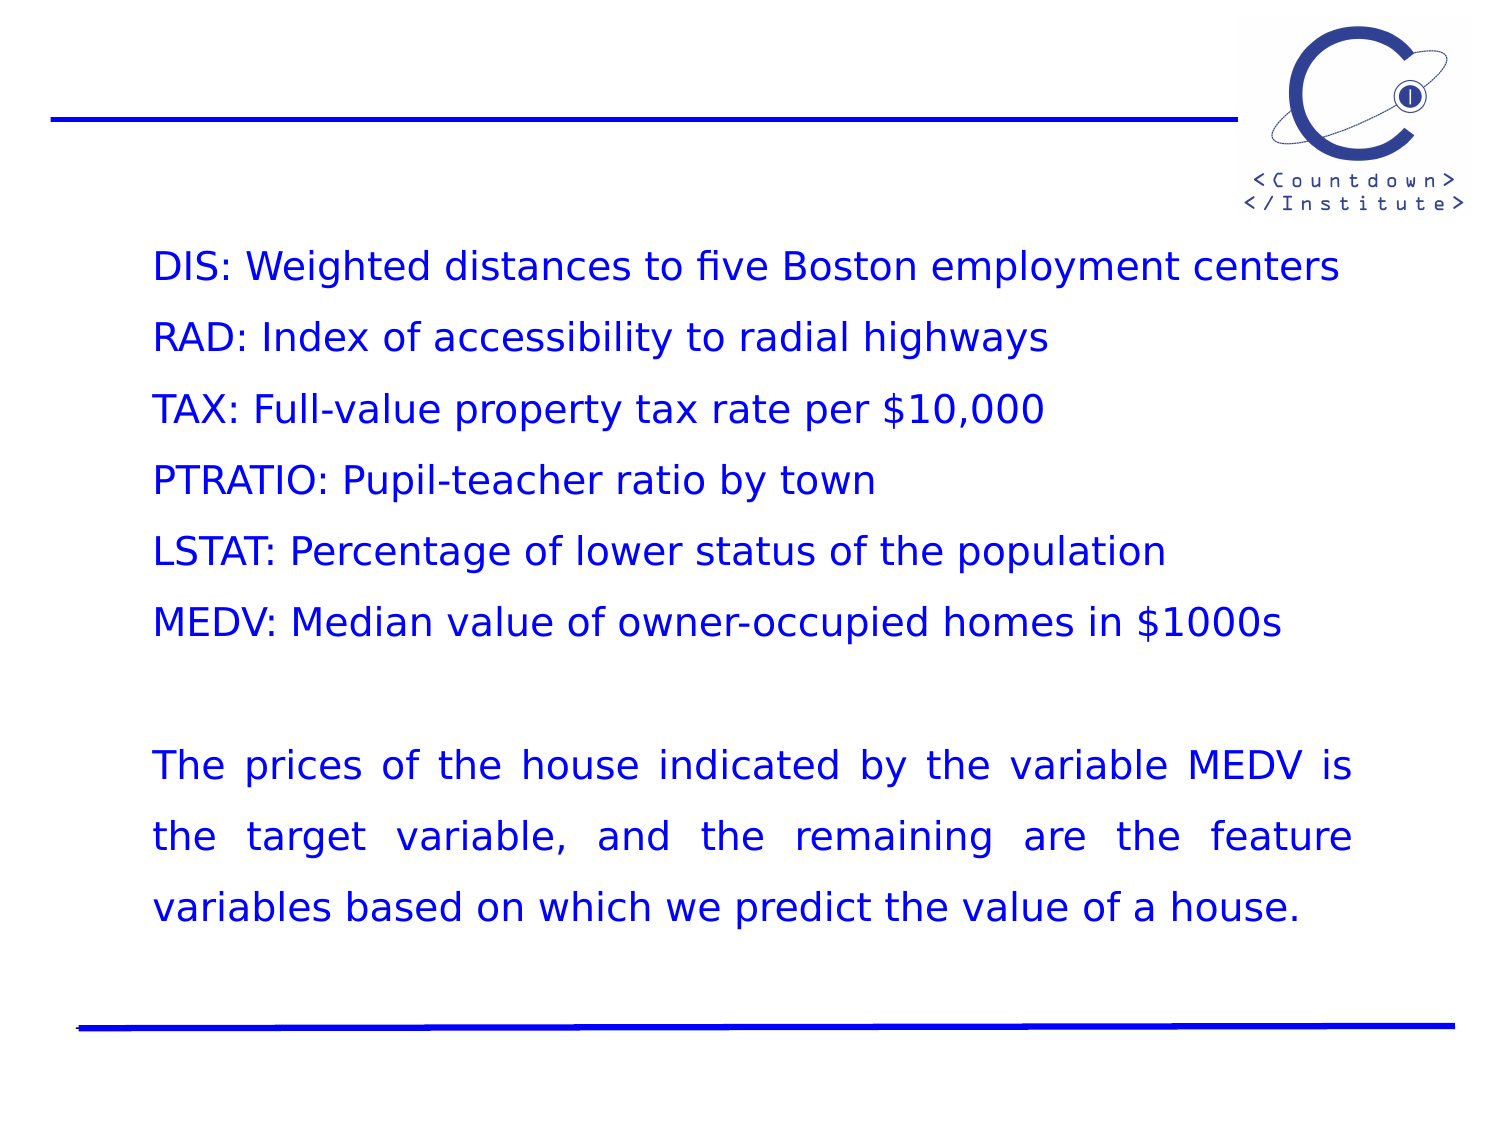

DIS: Weighted distances to five Boston employment centers
RAD: Index of accessibility to radial highways
TAX: Full-value property tax rate per $10,000
PTRATIO: Pupil-teacher ratio by town
LSTAT: Percentage of lower status of the population
MEDV: Median value of owner-occupied homes in $1000s

The prices of the house indicated by the variable MEDV is the target variable, and the remaining are the feature variables based on which we predict the value of a house.